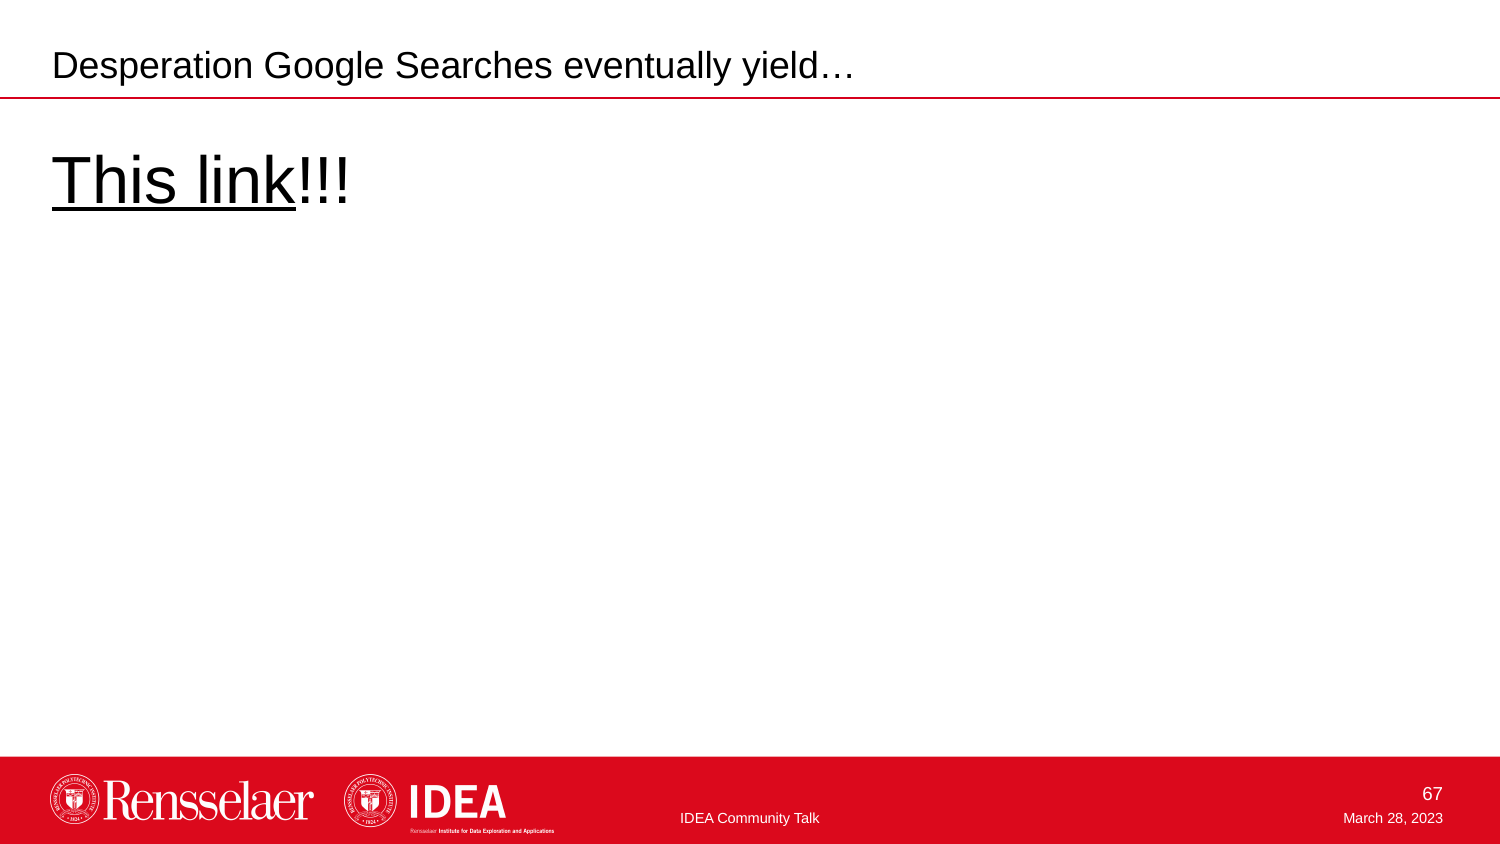

Desperation Google Searches eventually yield…
This link!!!